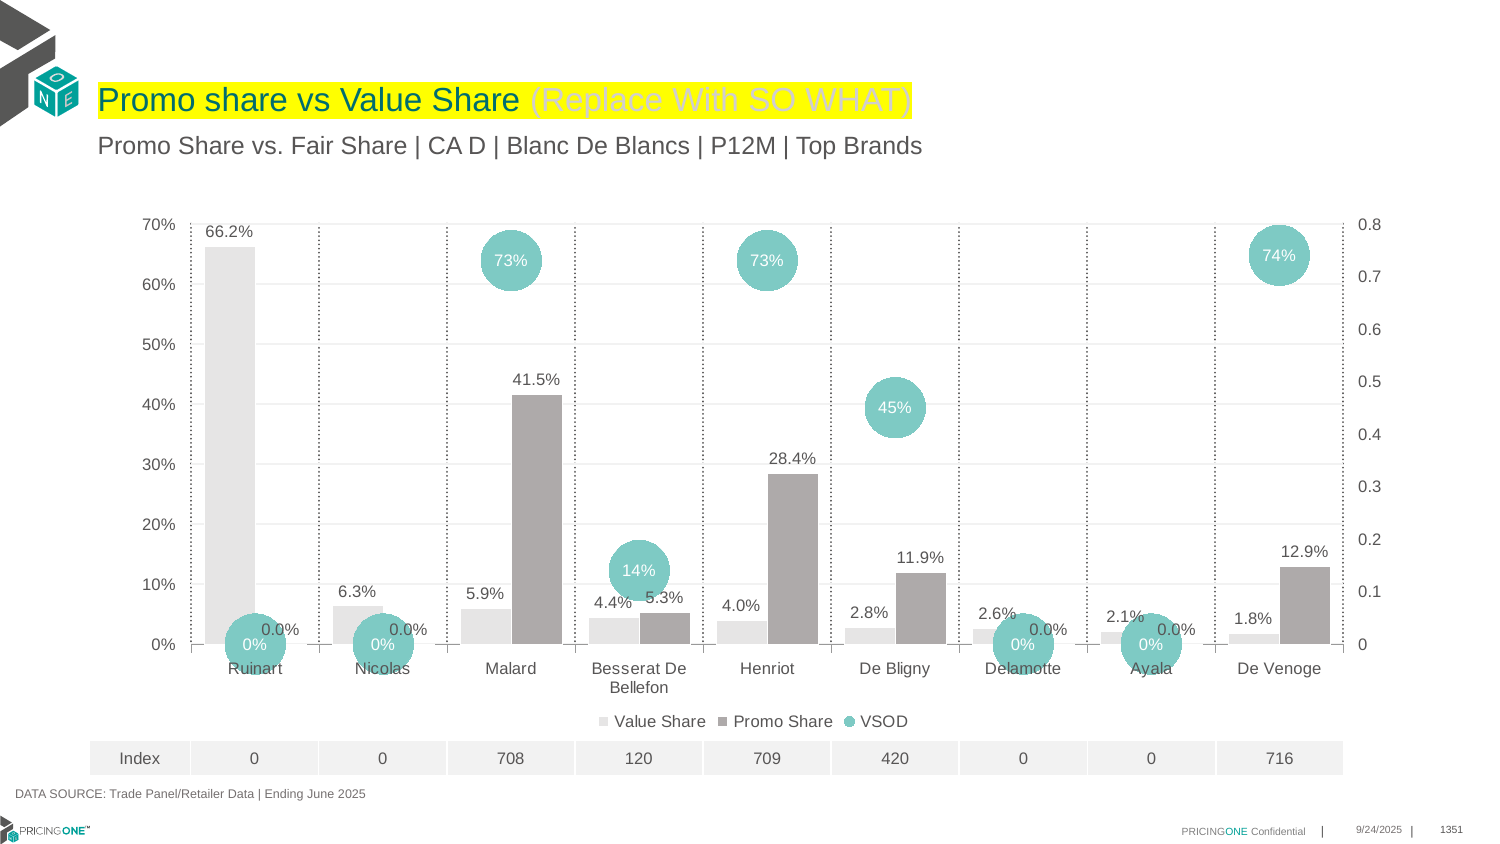

# Promo share vs Value Share (Replace With SO WHAT)
Promo Share vs. Fair Share | CA D | Blanc De Blancs | P12M | Top Brands

### Chart

| Category | Value Share | Promo Share | VSOD |
|---|---|---|---|
| Ruinart | 0.6617049900553386 | 0.0 | 0.0 |
| Nicolas | 0.06342137034384267 | 0.0 | 0.0 |
| Malard | 0.05863209692158609 | 0.415199305874547 | 0.73 |
| Besserat De Bellefon | 0.044185823518216386 | 0.05315309403504167 | 0.14 |
| Henriot | 0.039989307128048594 | 0.2835196243556372 | 0.73 |
| De Bligny | 0.028317950222937663 | 0.11884711011950332 | 0.45 |
| Delamotte | 0.025594609397814064 | 0.0 | 0.0 |
| Ayala | 0.020827854931433413 | 0.0 | 0.0 |
| De Venoge | 0.01804422141799686 | 0.12928086561527077 | 0.74 |
| Index | 0 | 0 | 708 | 120 | 709 | 420 | 0 | 0 | 716 |
| --- | --- | --- | --- | --- | --- | --- | --- | --- | --- |
DATA SOURCE: Trade Panel/Retailer Data | Ending June 2025

9/24/2025
1351